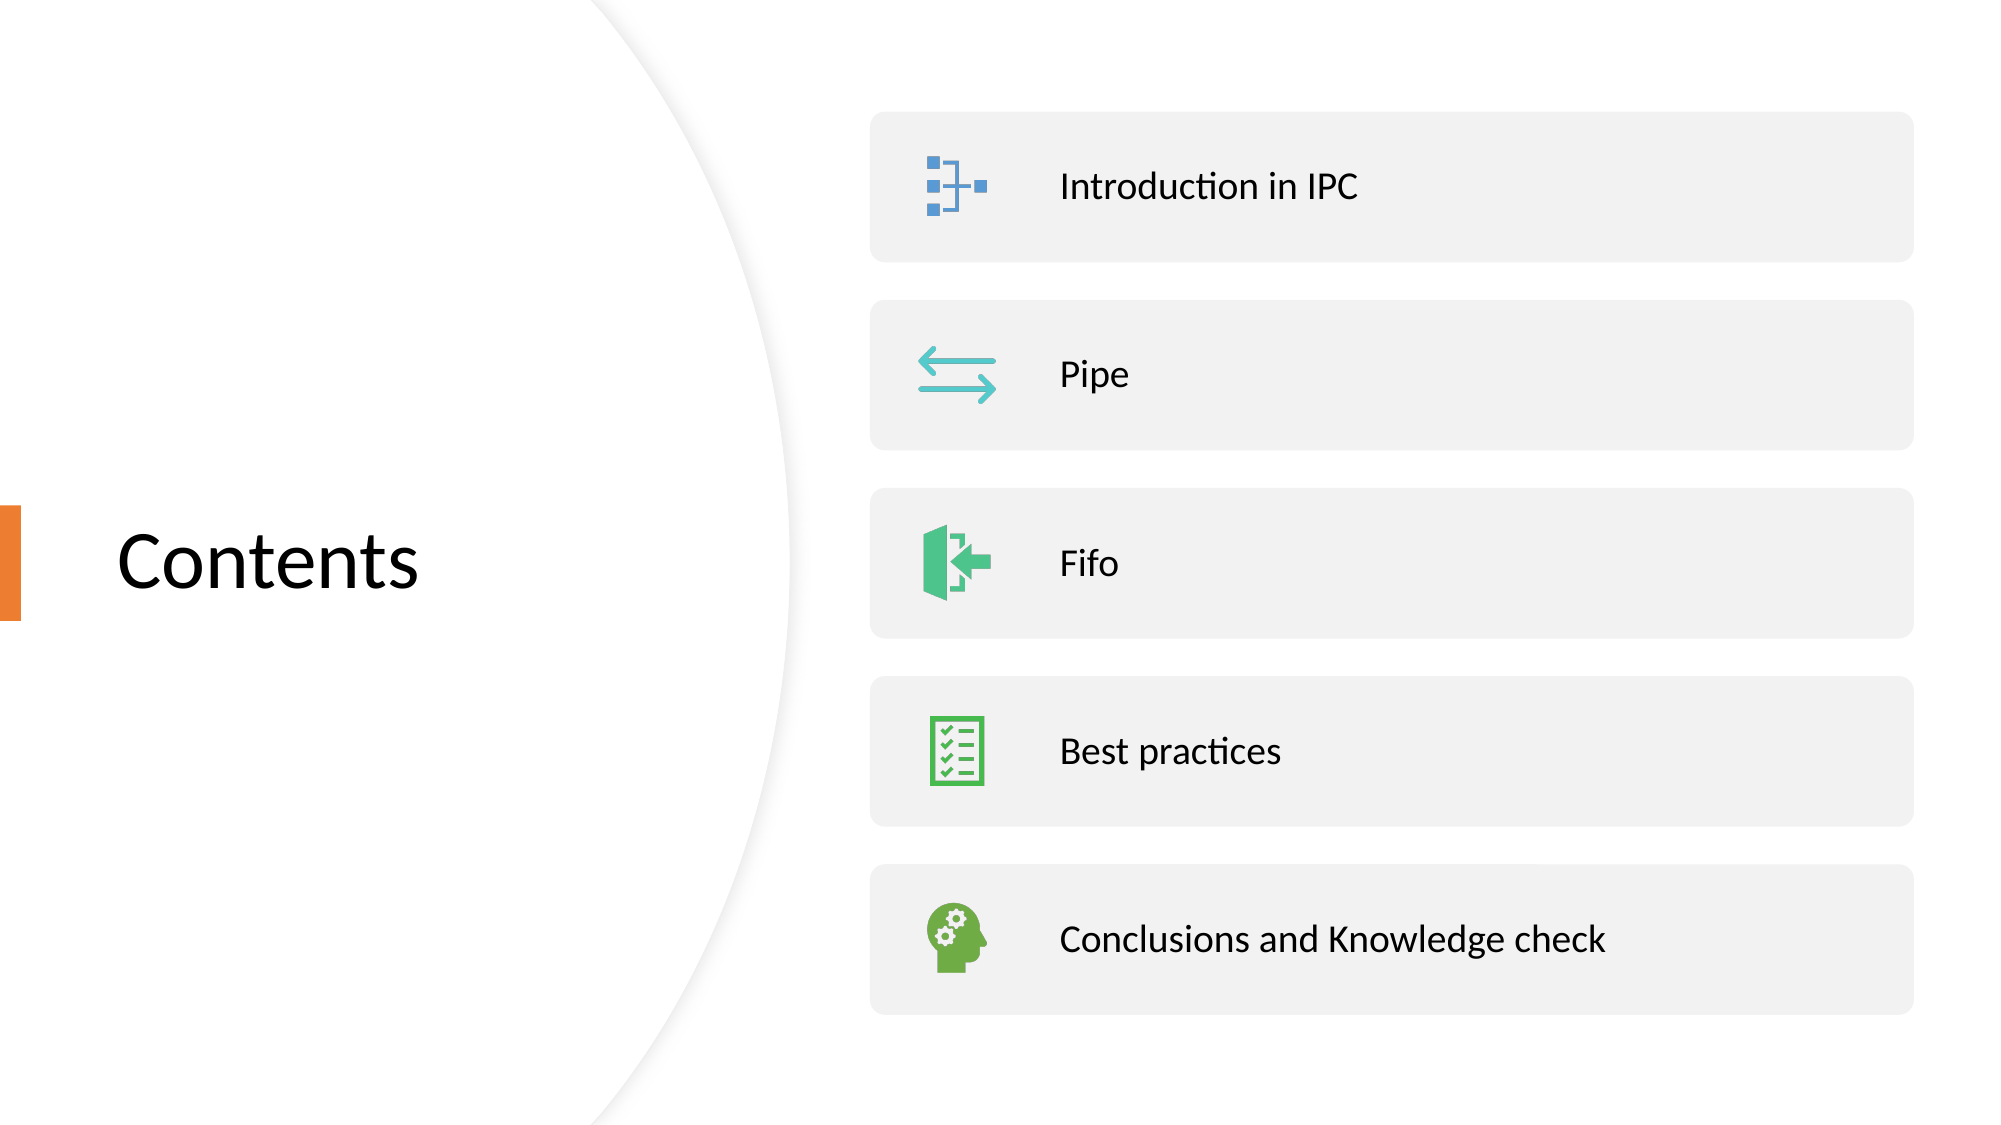

Introduction in IPC
Pipe
Fifo
Best practices
Conclusions and Knowledge check
# Contents